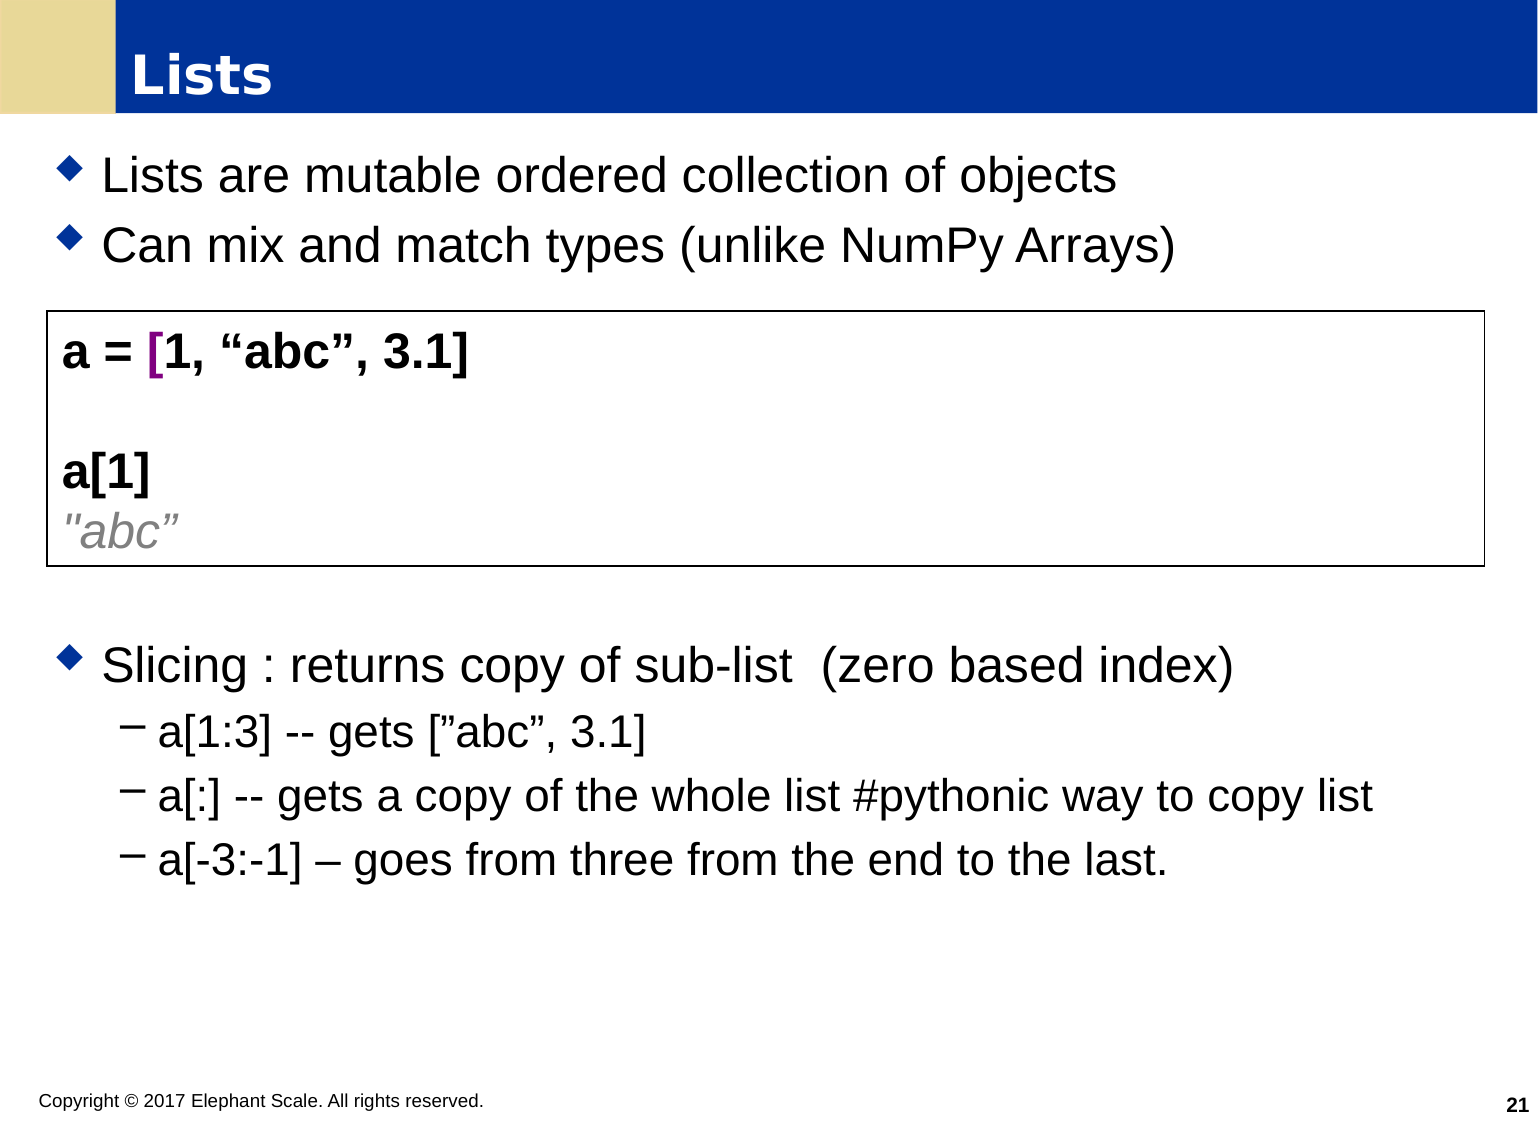

# Lists
Lists are mutable ordered collection of objects
Can mix and match types (unlike NumPy Arrays)

Slicing : returns copy of sub-list  (zero based index)
a[1:3] -- gets [”abc”, 3.1]
a[:] -- gets a copy of the whole list #pythonic way to copy list
a[-3:-1] – goes from three from the end to the last.

a = [1, “abc”, 3.1]

a[1]
"abc”
21
Copyright © 2017 Elephant Scale. All rights reserved.